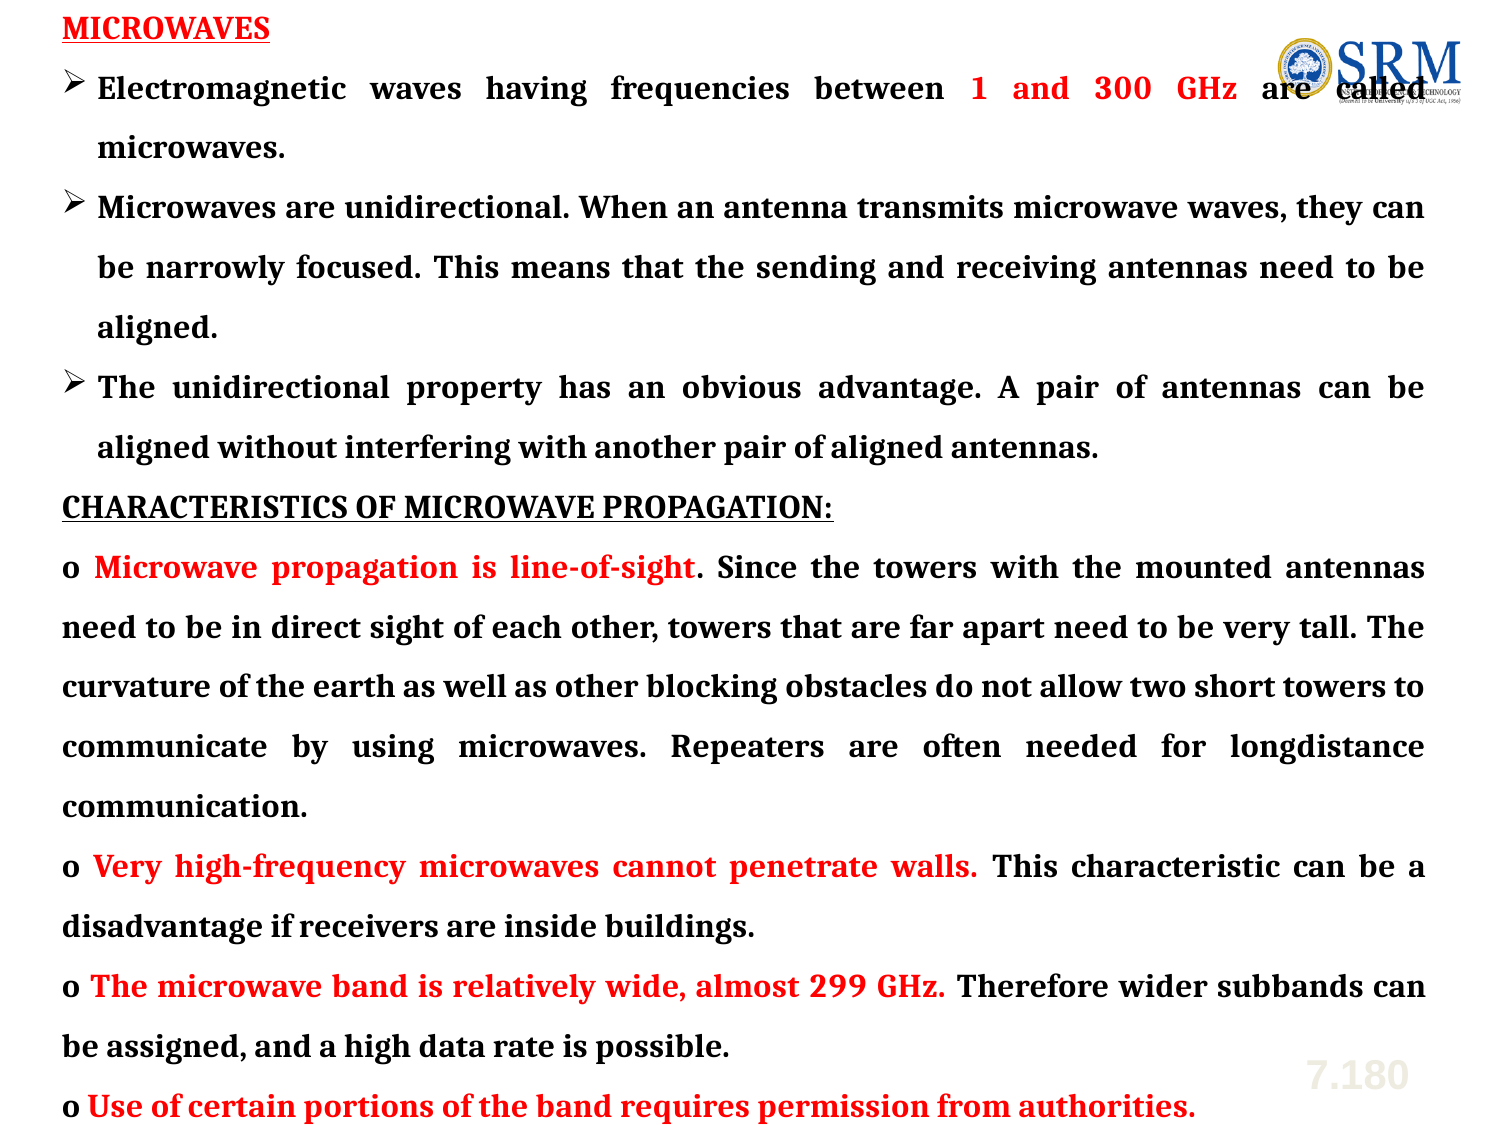

MICROWAVES
Electromagnetic waves having frequencies between 1 and 300 GHz are called microwaves.
Microwaves are unidirectional. When an antenna transmits microwave waves, they can be narrowly focused. This means that the sending and receiving antennas need to be aligned.
The unidirectional property has an obvious advantage. A pair of antennas can be aligned without interfering with another pair of aligned antennas.
CHARACTERISTICS OF MICROWAVE PROPAGATION:
o Microwave propagation is line-of-sight. Since the towers with the mounted antennas need to be in direct sight of each other, towers that are far apart need to be very tall. The curvature of the earth as well as other blocking obstacles do not allow two short towers to communicate by using microwaves. Repeaters are often needed for longdistance communication.
o Very high-frequency microwaves cannot penetrate walls. This characteristic can be a disadvantage if receivers are inside buildings.
o The microwave band is relatively wide, almost 299 GHz. Therefore wider subbands can be assigned, and a high data rate is possible.
o Use of certain portions of the band requires permission from authorities.
7.180